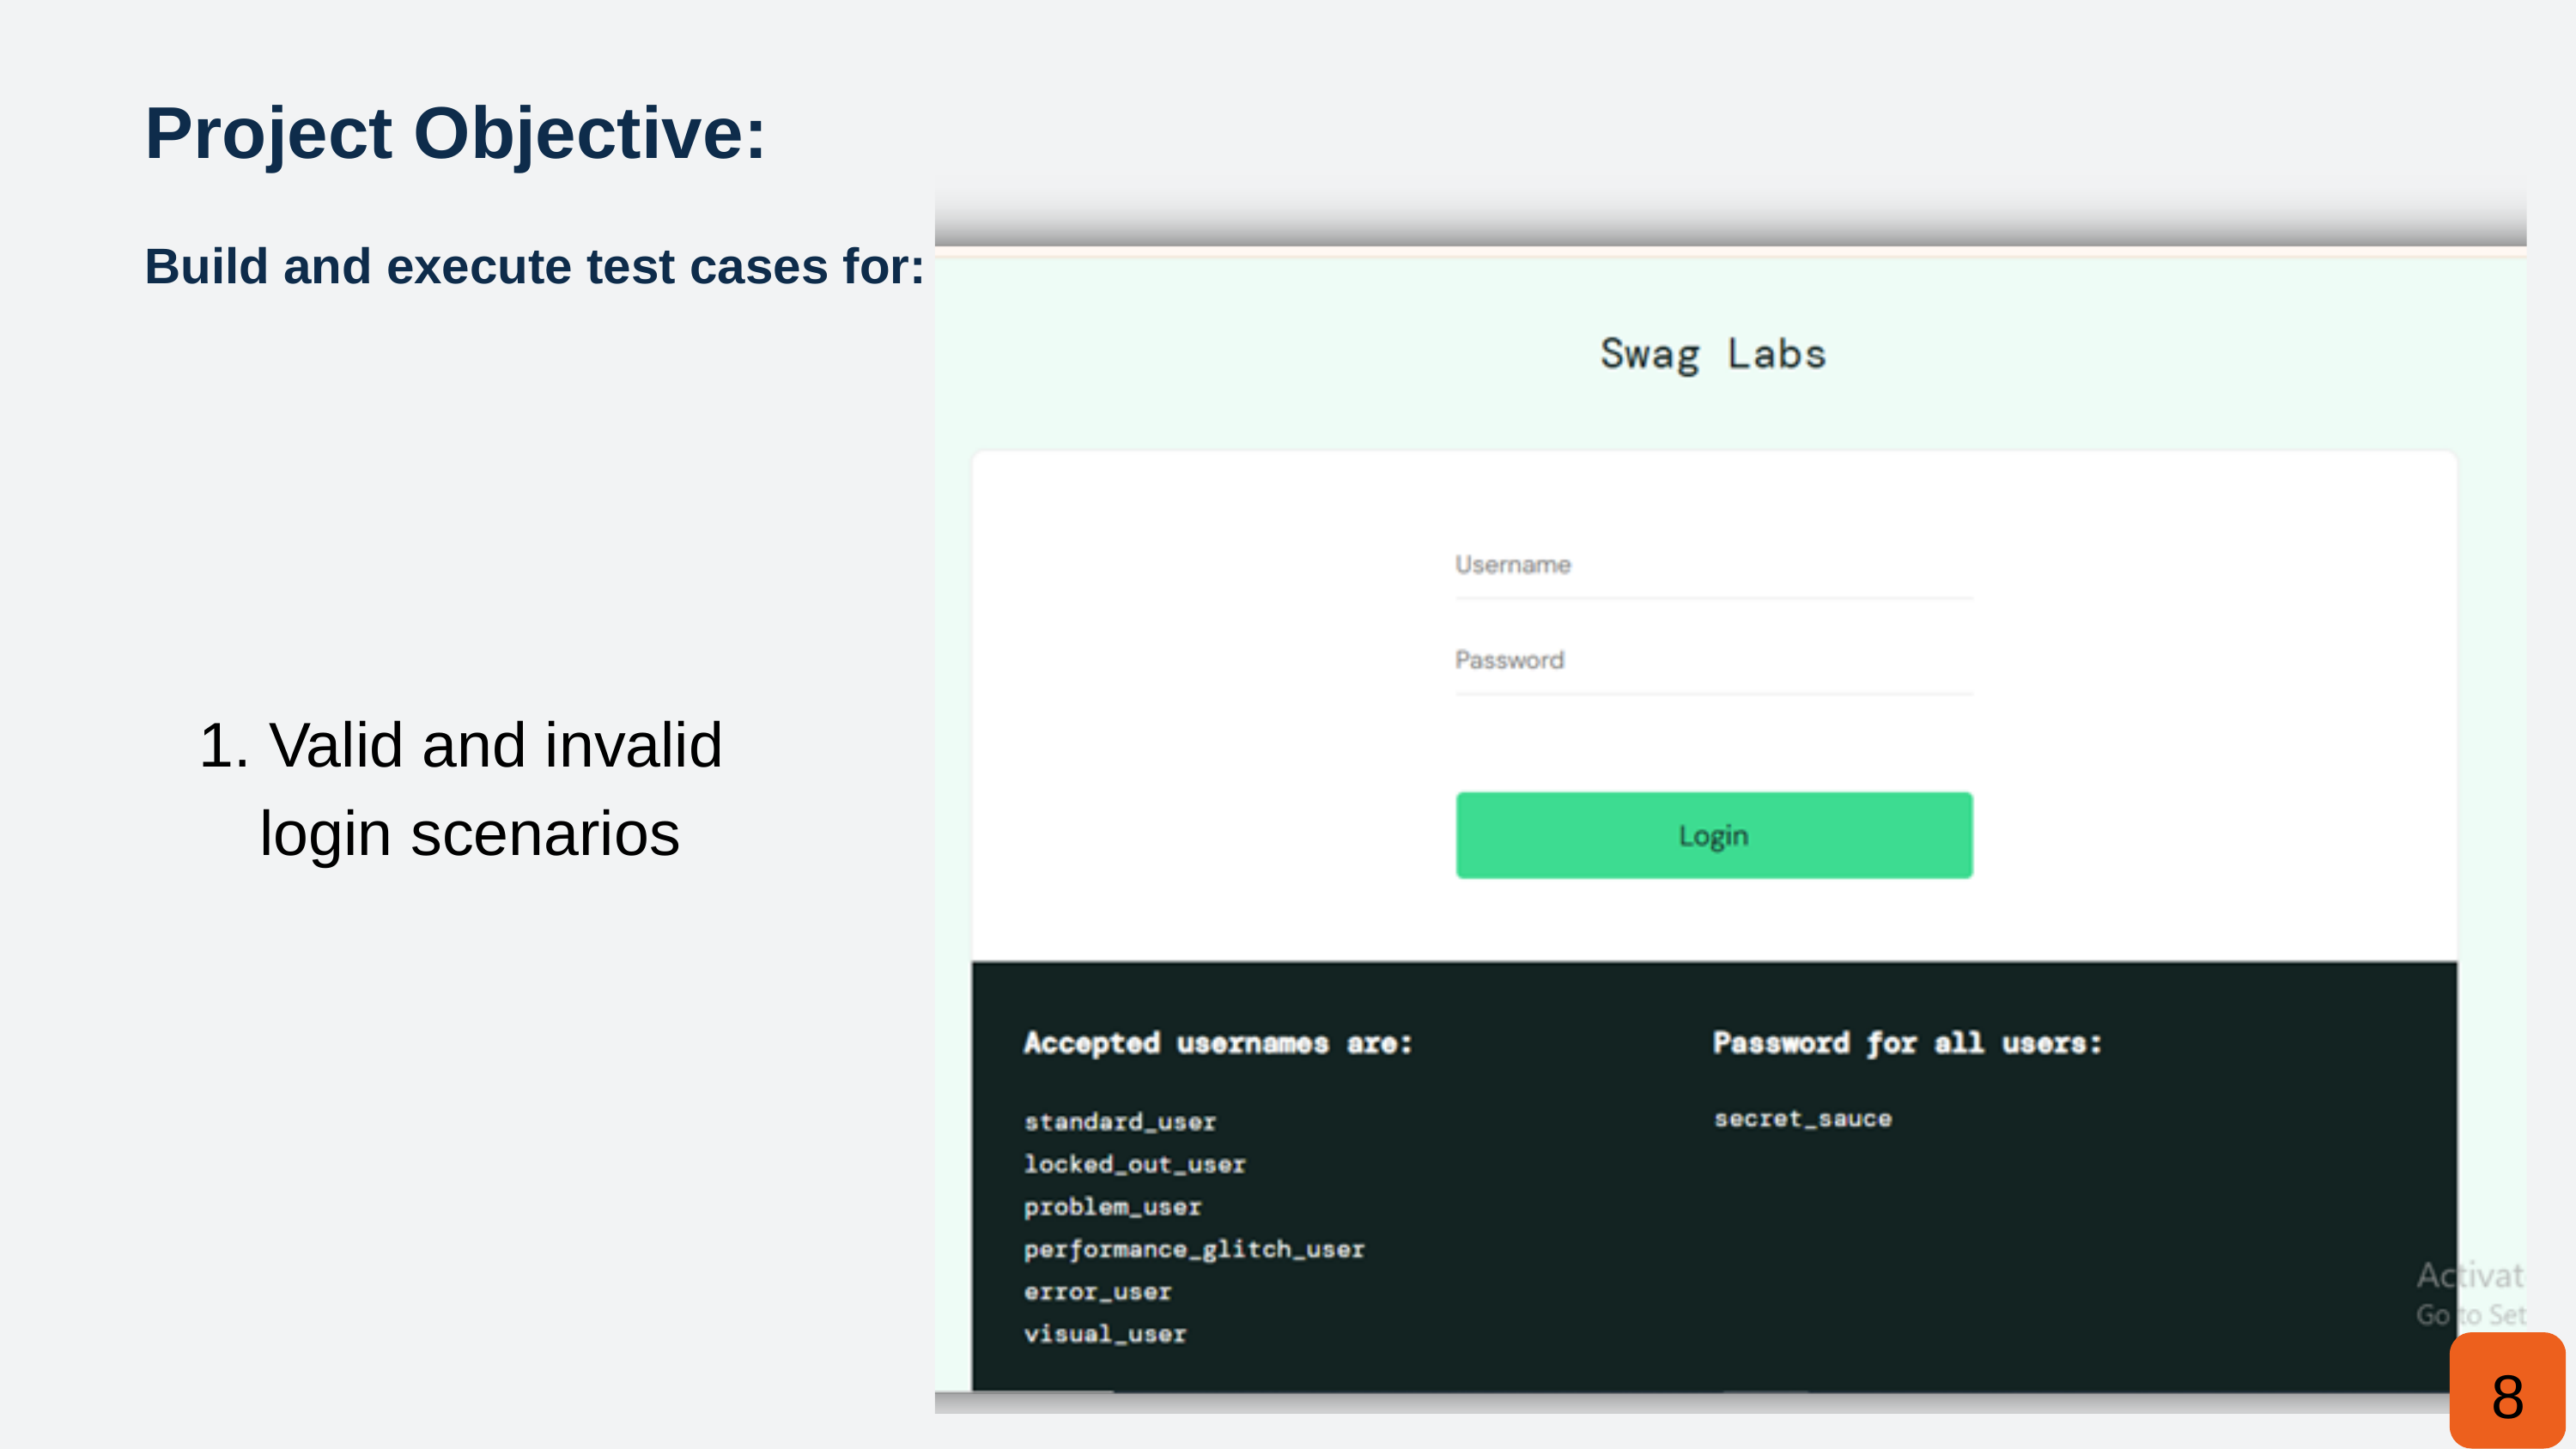

Project Objective:

Build and execute test cases for:

1. Valid and invalid
login scenarios

8